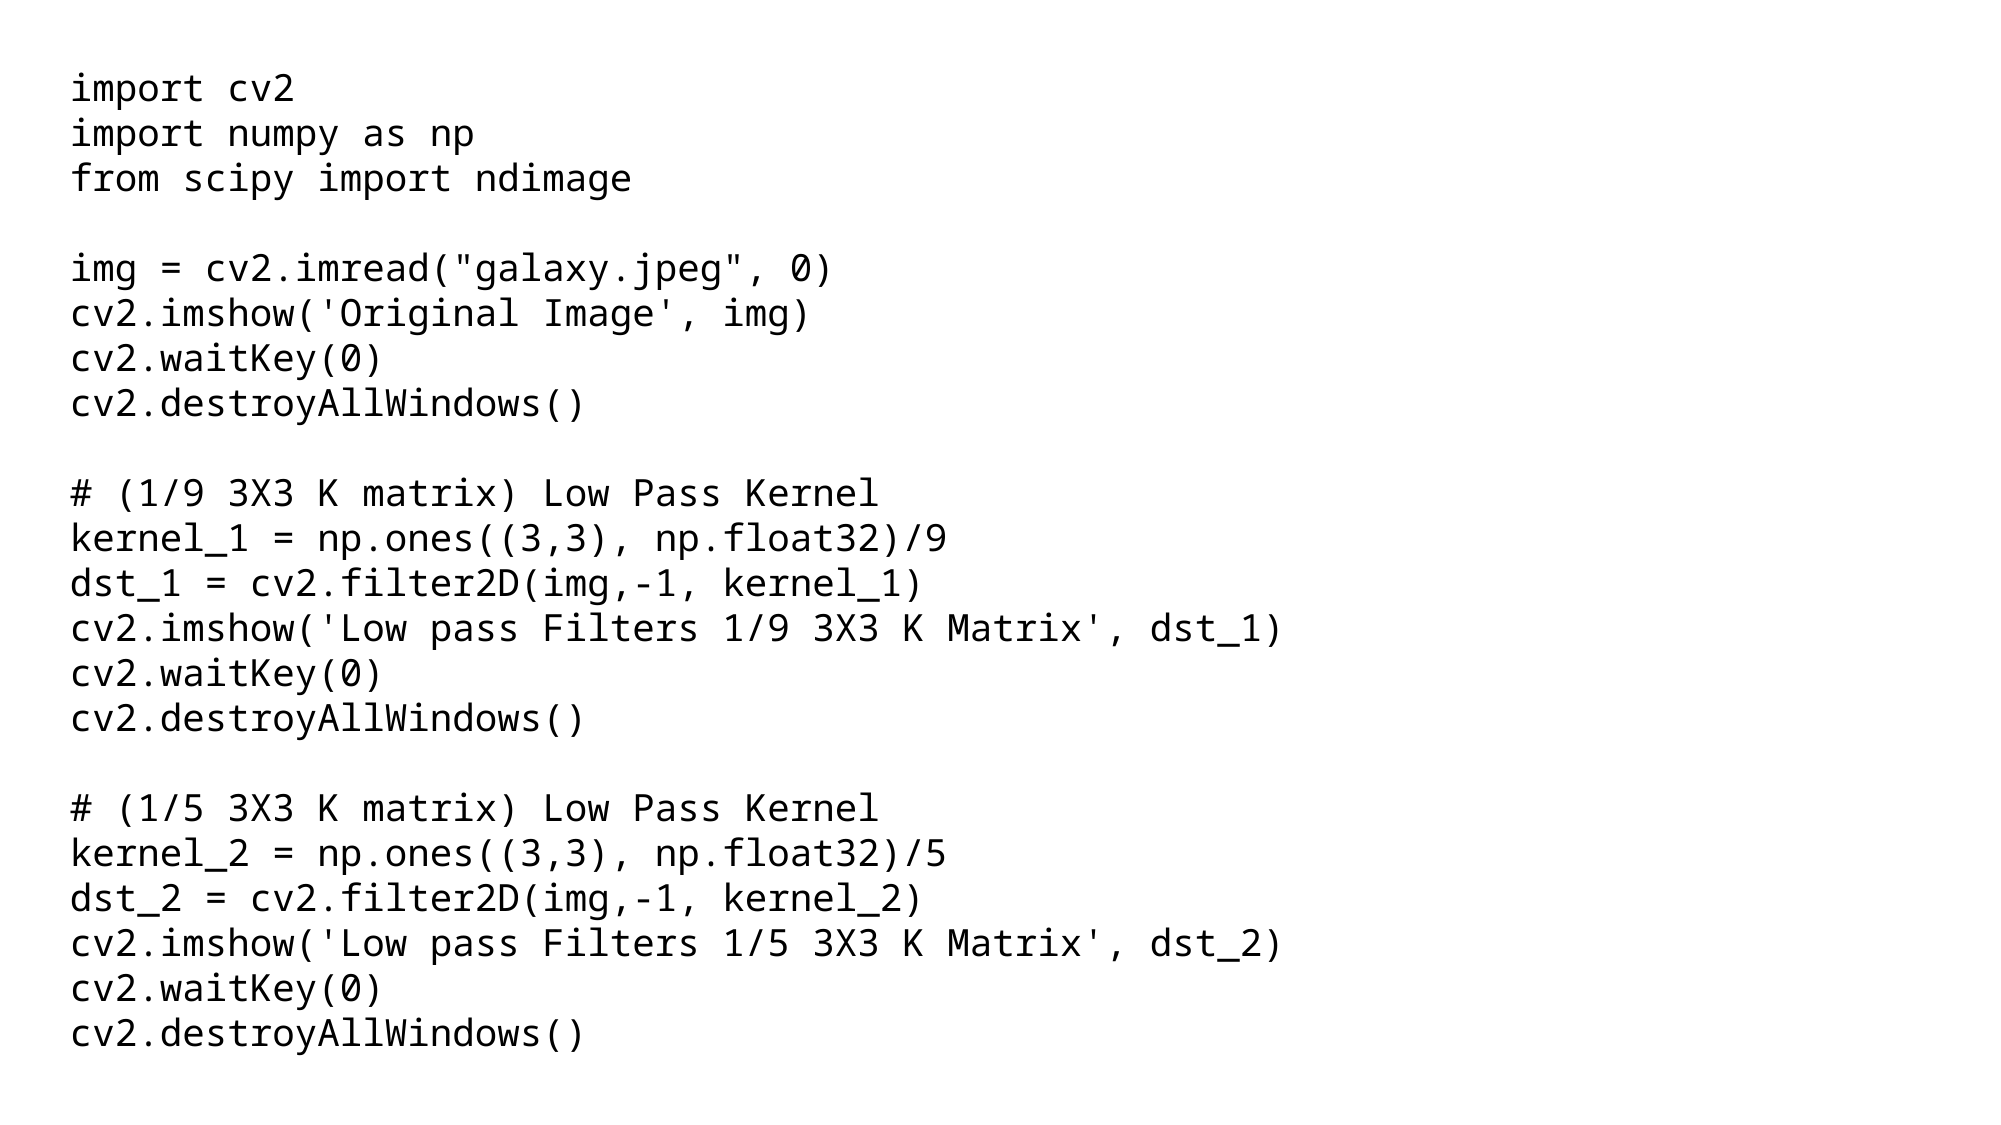

import cv2
import numpy as np
from scipy import ndimage
img = cv2.imread("galaxy.jpeg", 0)
cv2.imshow('Original Image', img)
cv2.waitKey(0)
cv2.destroyAllWindows()
# (1/9 3X3 K matrix) Low Pass Kernel
kernel_1 = np.ones((3,3), np.float32)/9
dst_1 = cv2.filter2D(img,-1, kernel_1)
cv2.imshow('Low pass Filters 1/9 3X3 K Matrix', dst_1)
cv2.waitKey(0)
cv2.destroyAllWindows()
# (1/5 3X3 K matrix) Low Pass Kernel
kernel_2 = np.ones((3,3), np.float32)/5
dst_2 = cv2.filter2D(img,-1, kernel_2)
cv2.imshow('Low pass Filters 1/5 3X3 K Matrix', dst_2)
cv2.waitKey(0)
cv2.destroyAllWindows()

# PANTONE® COLOUR OF THE YEAR 2022